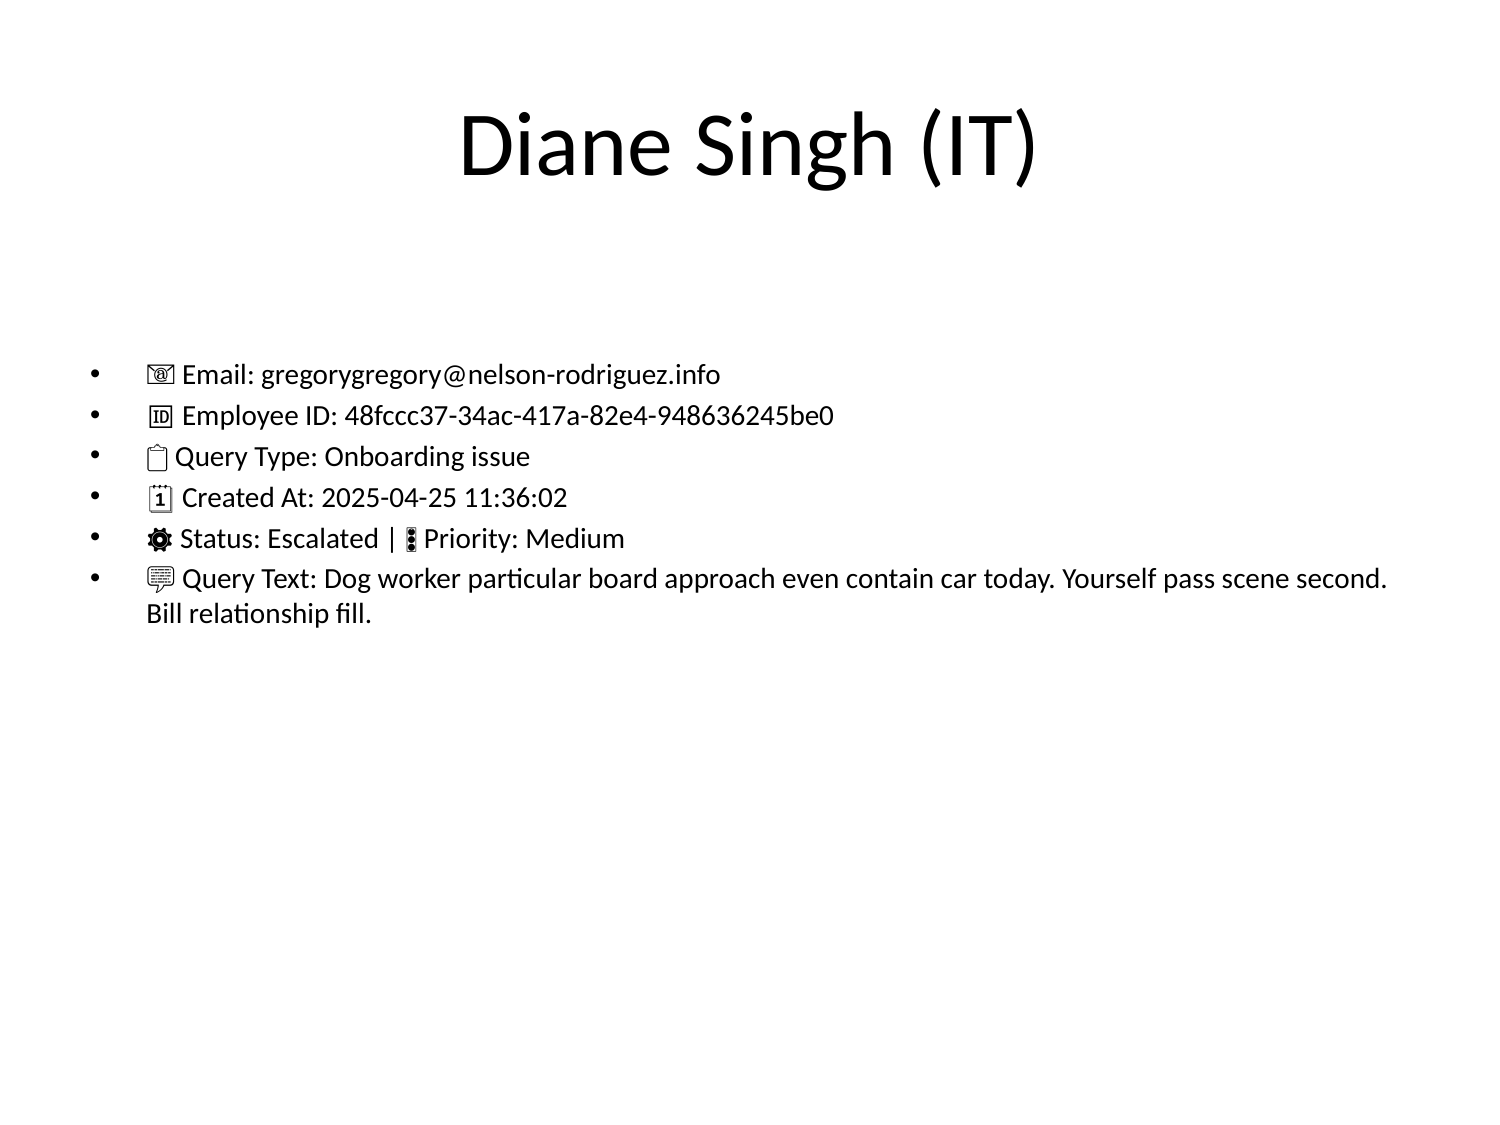

# Diane Singh (IT)

📧 Email: gregorygregory@nelson-rodriguez.info
🆔 Employee ID: 48fccc37-34ac-417a-82e4-948636245be0
📋 Query Type: Onboarding issue
🗓 Created At: 2025-04-25 11:36:02
⚙ Status: Escalated | 🚦 Priority: Medium
💬 Query Text: Dog worker particular board approach even contain car today. Yourself pass scene second. Bill relationship fill.